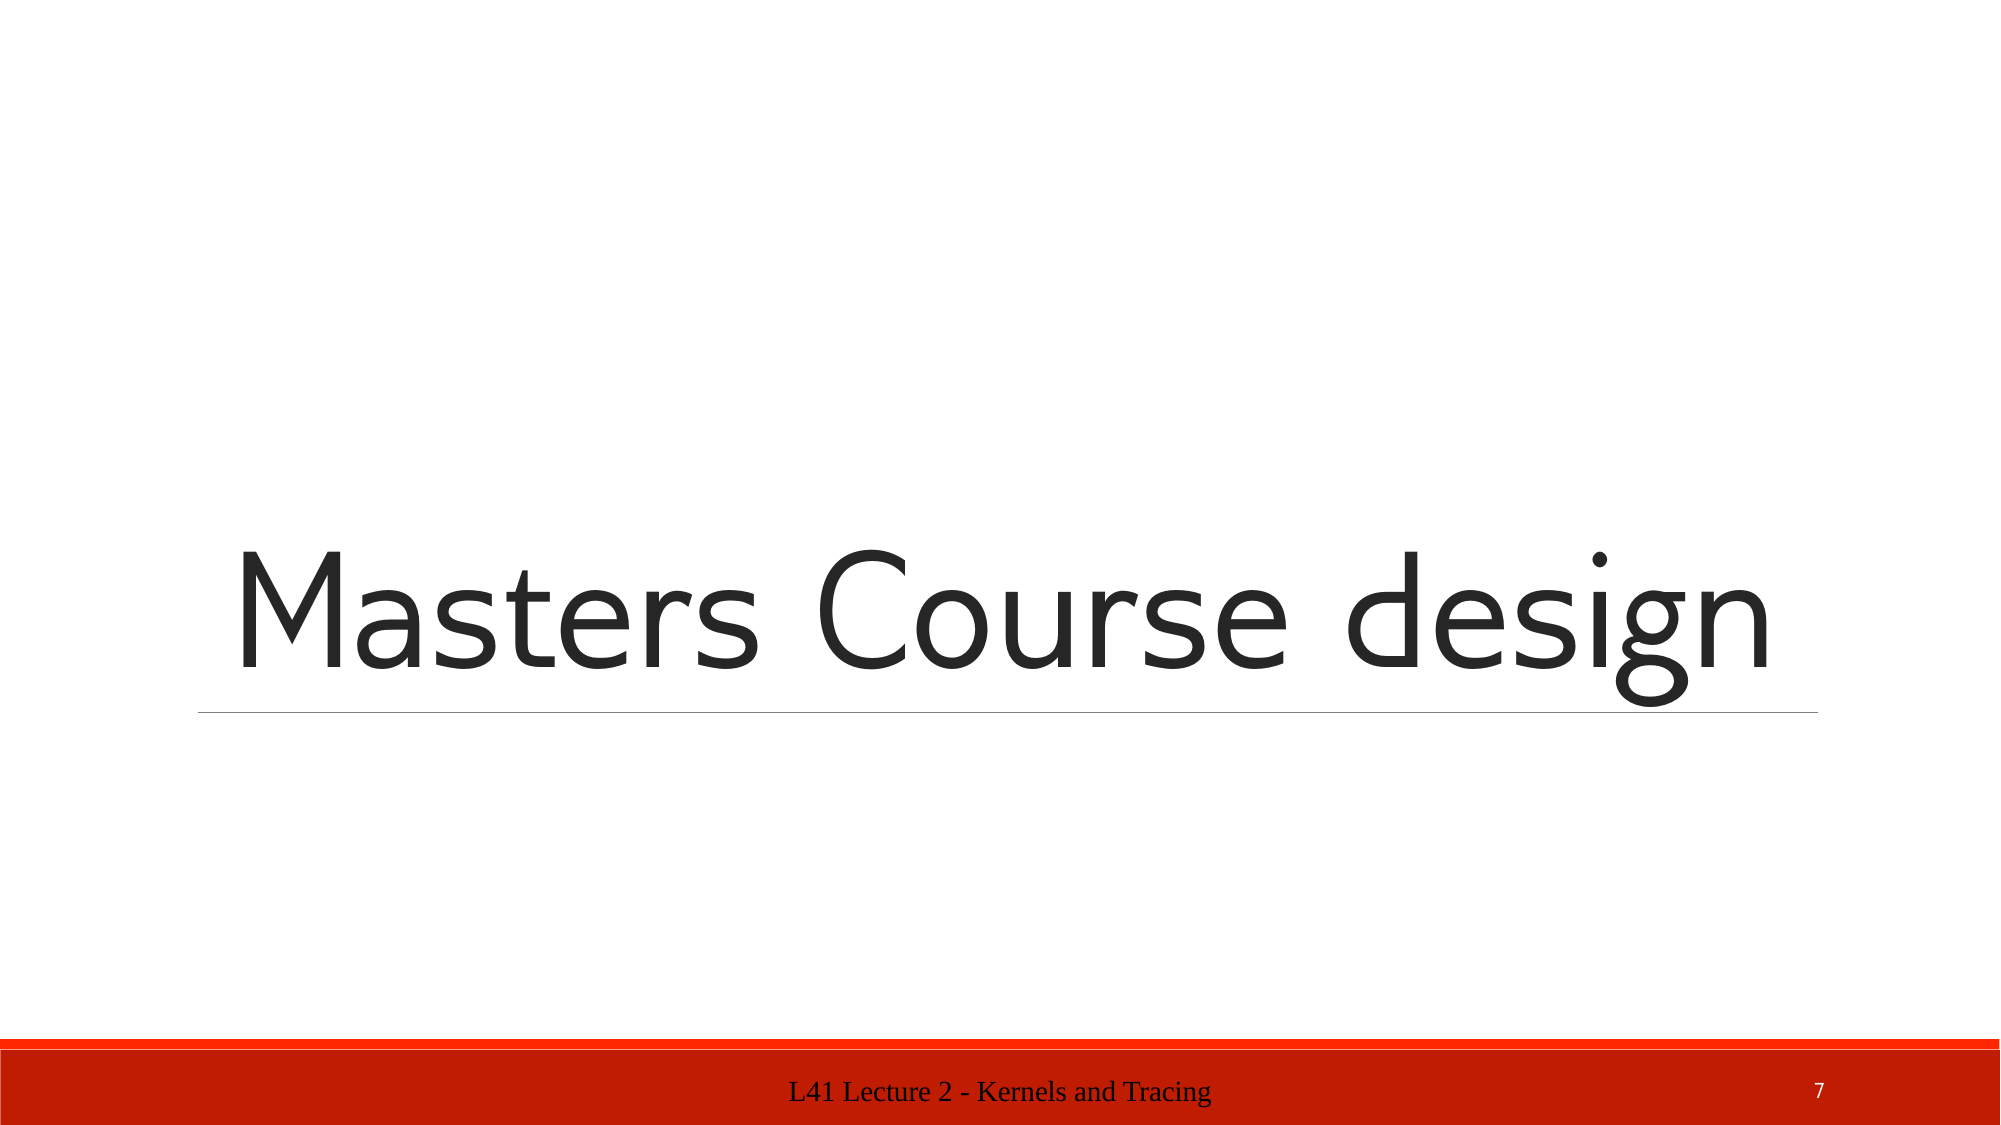

# Masters Course design

L41 Lecture 2 - Kernels and Tracing
7